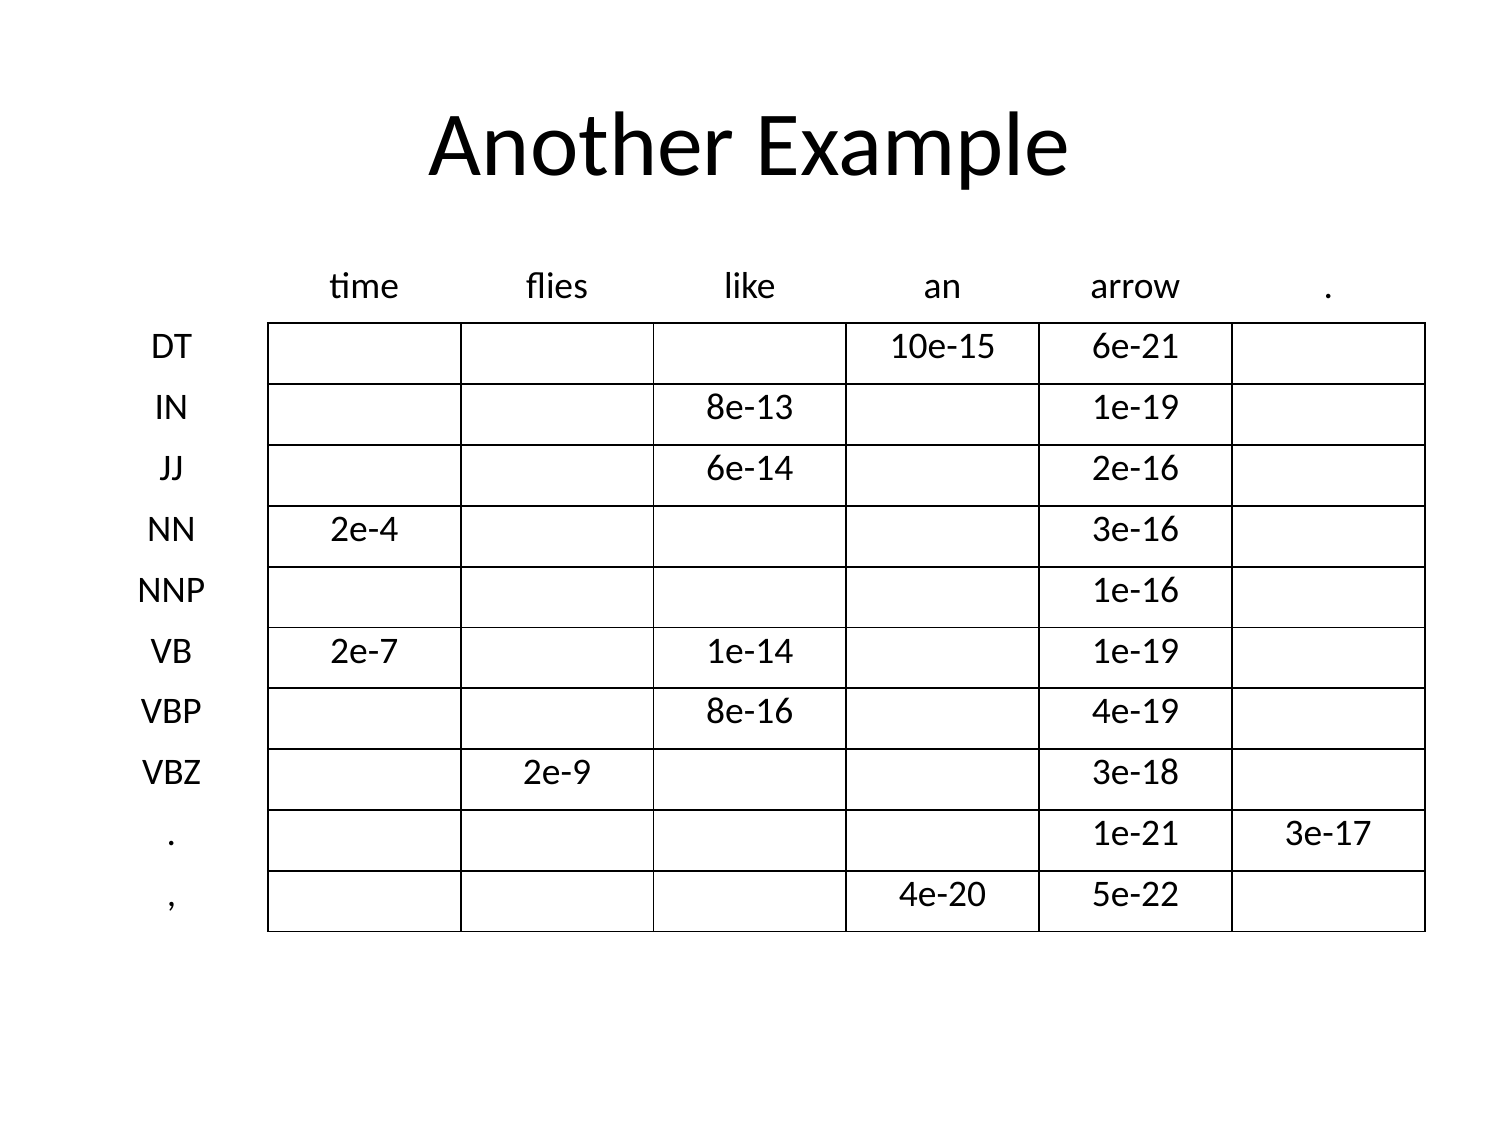

# Another Example
|  | time | flies | like | an | arrow | . |
| --- | --- | --- | --- | --- | --- | --- |
| dt |  |  |  | 10e-15 | 6e-21 |  |
| in |  |  | 8e-13 |  | 1e-19 |  |
| jj |  |  | 6e-14 |  | 2e-16 |  |
| nn | 2e-4 |  |  |  | 3e-16 |  |
| nnp |  |  |  |  | 1e-16 |  |
| vb | 2e-7 |  | 1e-14 |  | 1e-19 |  |
| vbp |  |  | 8e-16 |  | 4e-19 |  |
| vbz |  | 2e-9 |  |  | 3e-18 |  |
| . |  |  |  |  | 1e-21 | 3e-17 |
| , |  |  |  | 4e-20 | 5e-22 |  |